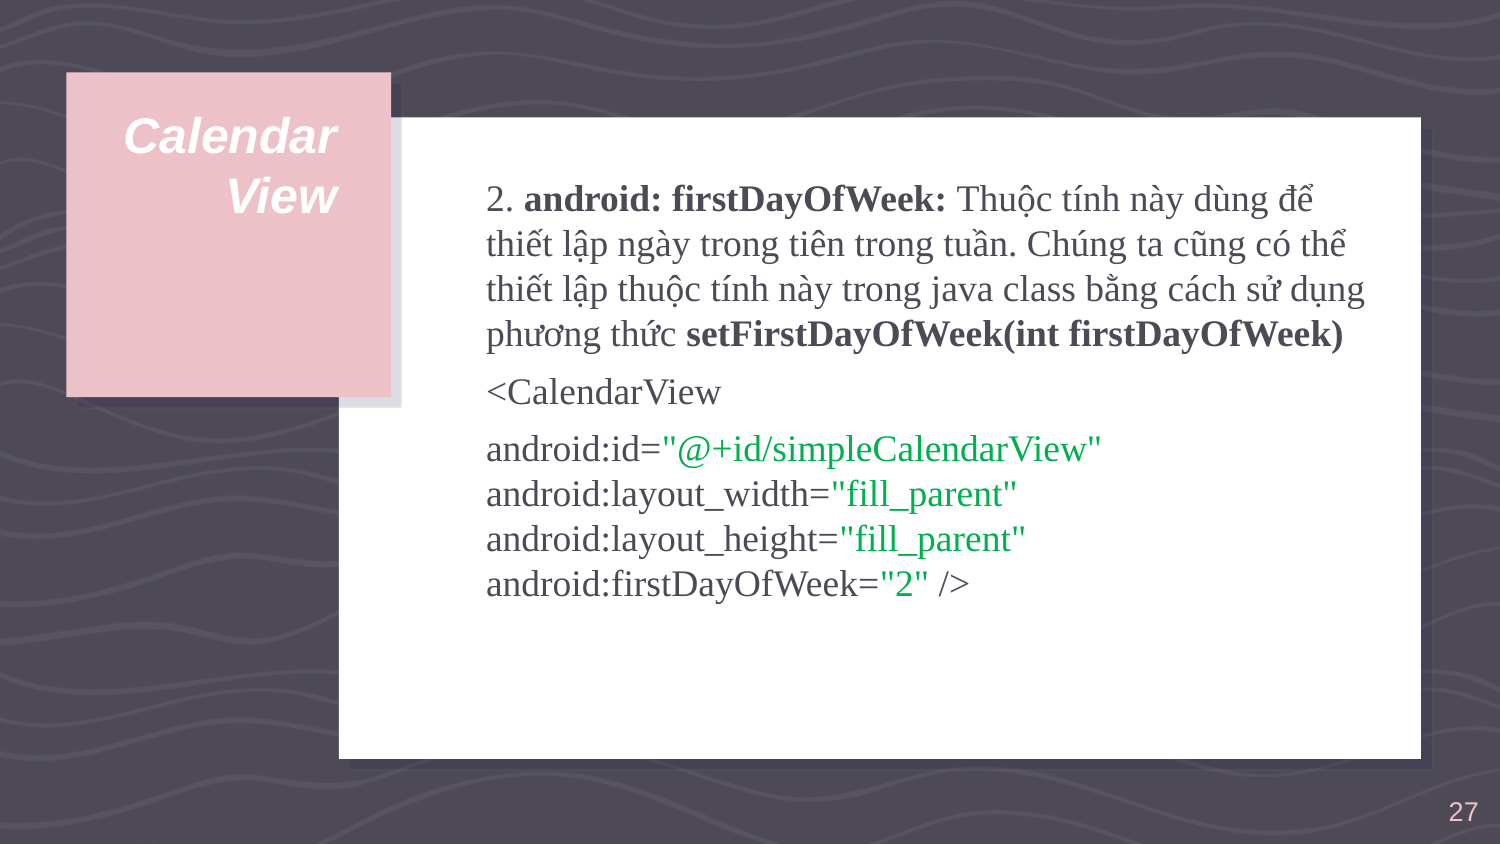

# CalendarView
2. android: firstDayOfWeek: Thuộc tính này dùng để thiết lập ngày trong tiên trong tuần. Chúng ta cũng có thể thiết lập thuộc tính này trong java class bằng cách sử dụng phương thức setFirstDayOfWeek(int firstDayOfWeek)
<CalendarView
android:id="@+id/simpleCalendarView" android:layout_width="fill_parent" android:layout_height="fill_parent" android:firstDayOfWeek="2" />
27